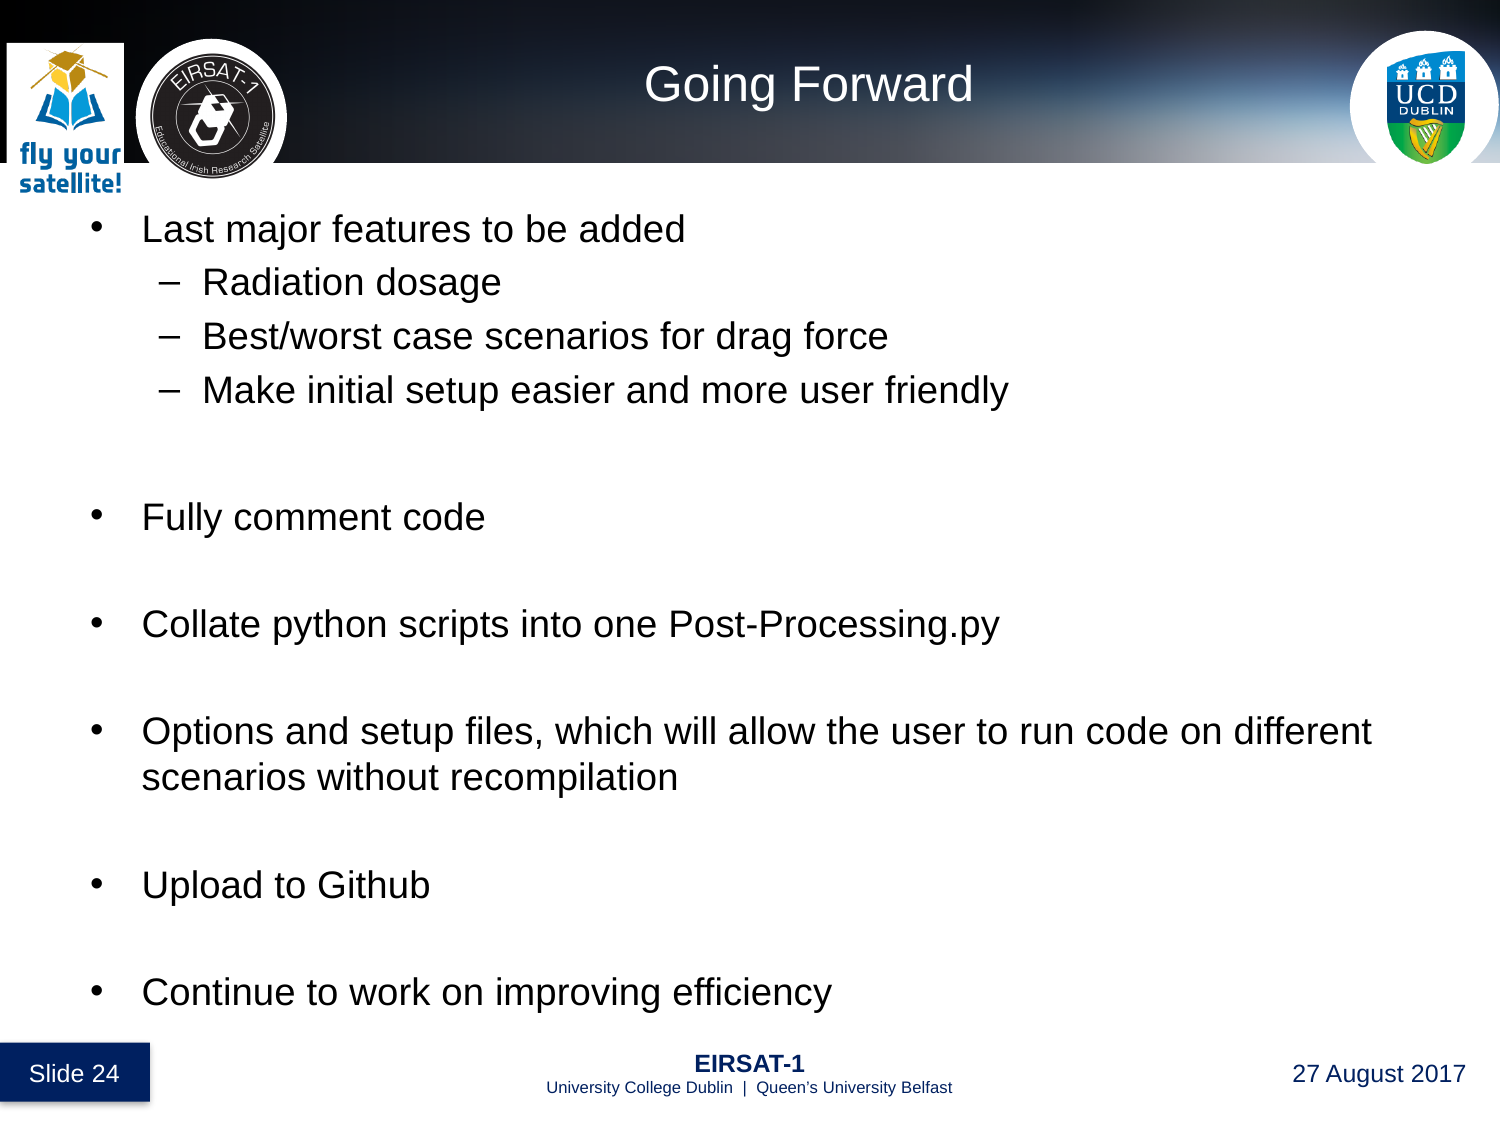

# Going Forward
Last major features to be added
Radiation dosage
Best/worst case scenarios for drag force
Make initial setup easier and more user friendly

Fully comment code

Collate python scripts into one Post-Processing.py

Options and setup files, which will allow the user to run code on different scenarios without recompilation

Upload to Github

Continue to work on improving efficiency
  Slide 24
EIRSAT-1
University College Dublin  |  Queen’s University Belfast
27 August 2017